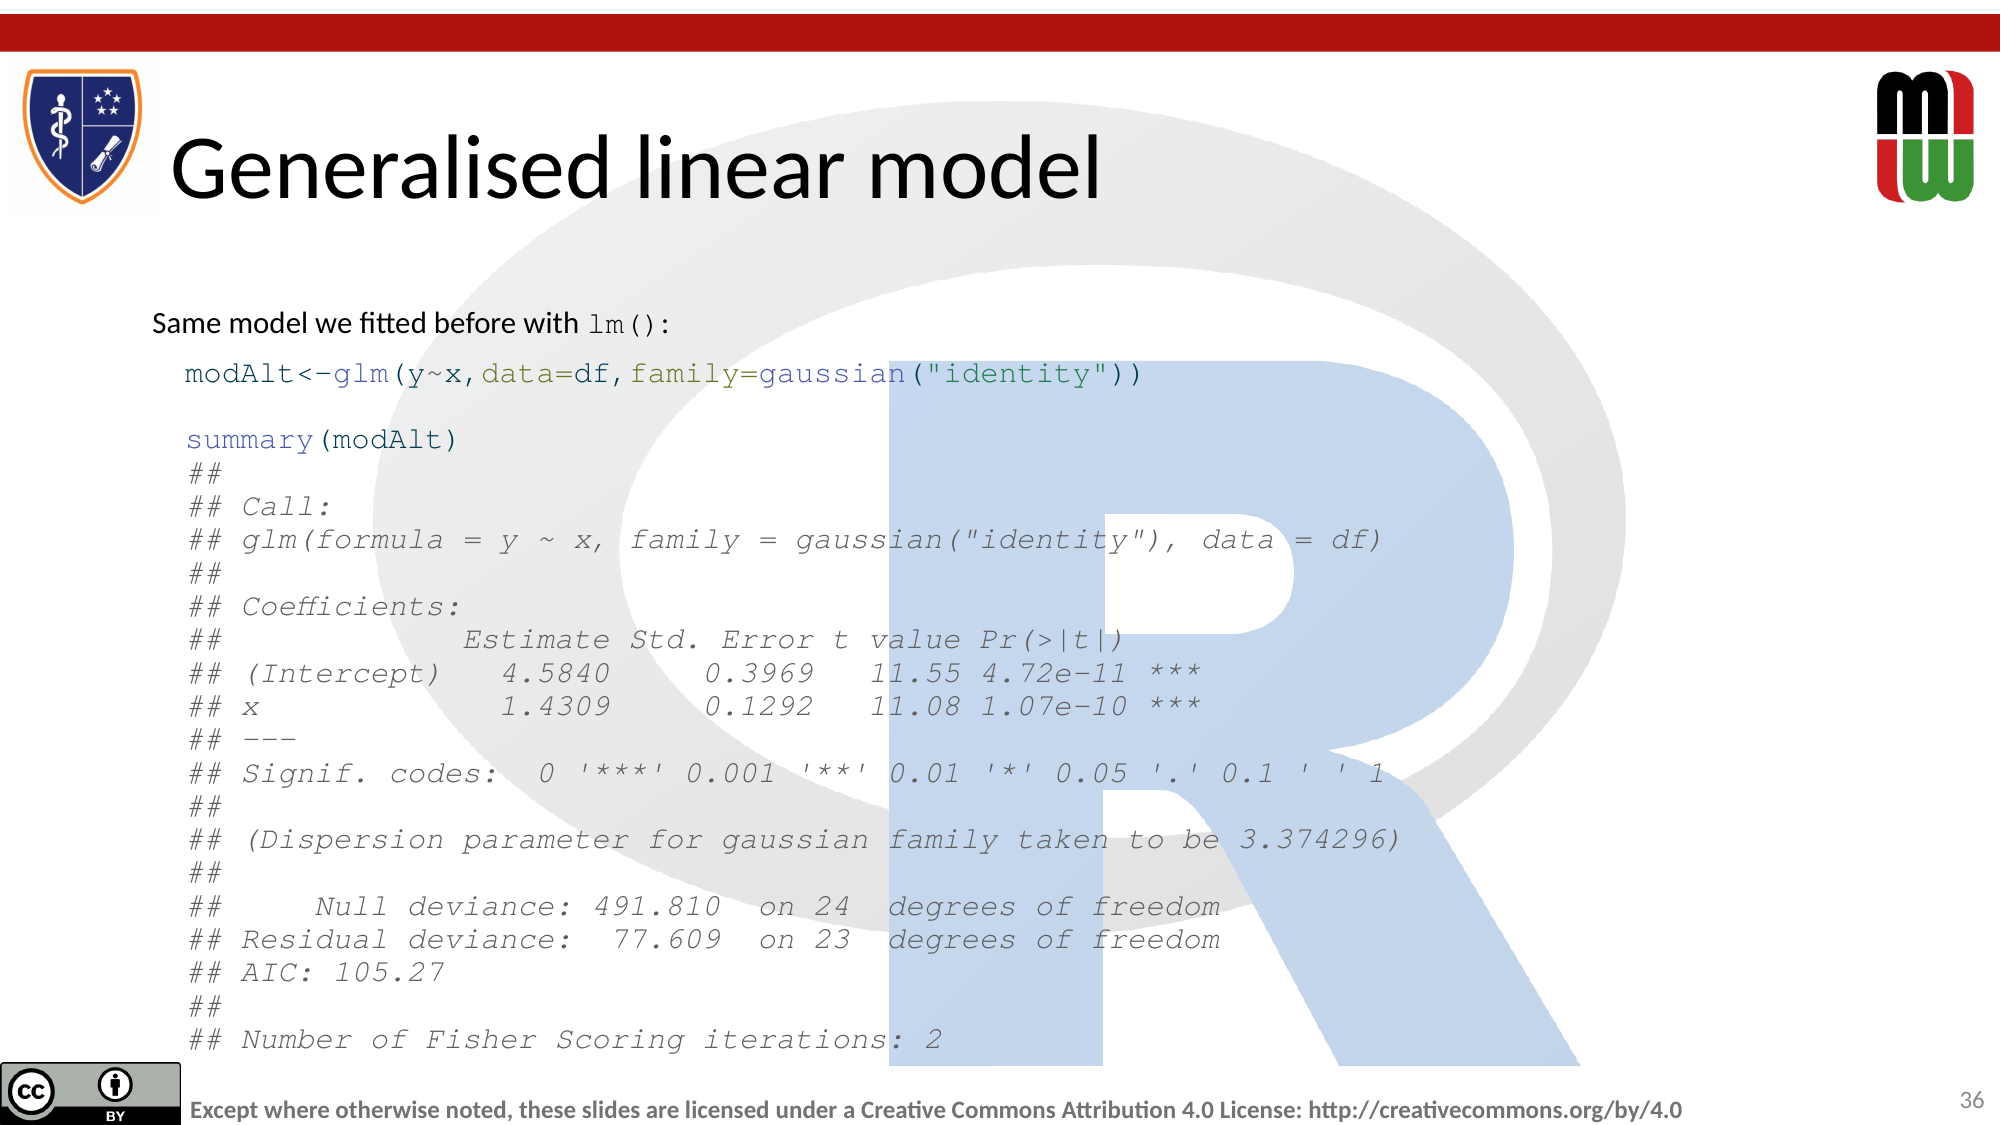

# Generalised linear model
Same model we fitted before with lm():
modAlt<-glm(y~x,data=df,family=gaussian("identity"))
summary(modAlt)
##
## Call:
## glm(formula = y ~ x, family = gaussian("identity"), data = df)
##
## Coefficients:
##             Estimate Std. Error t value Pr(>|t|)
## (Intercept)   4.5840     0.3969   11.55 4.72e-11 ***
## x             1.4309     0.1292   11.08 1.07e-10 ***
## ---
## Signif. codes:  0 '***' 0.001 '**' 0.01 '*' 0.05 '.' 0.1 ' ' 1
##
## (Dispersion parameter for gaussian family taken to be 3.374296)
##
##     Null deviance: 491.810  on 24  degrees of freedom
## Residual deviance:  77.609  on 23  degrees of freedom
## AIC: 105.27
##
## Number of Fisher Scoring iterations: 2
36